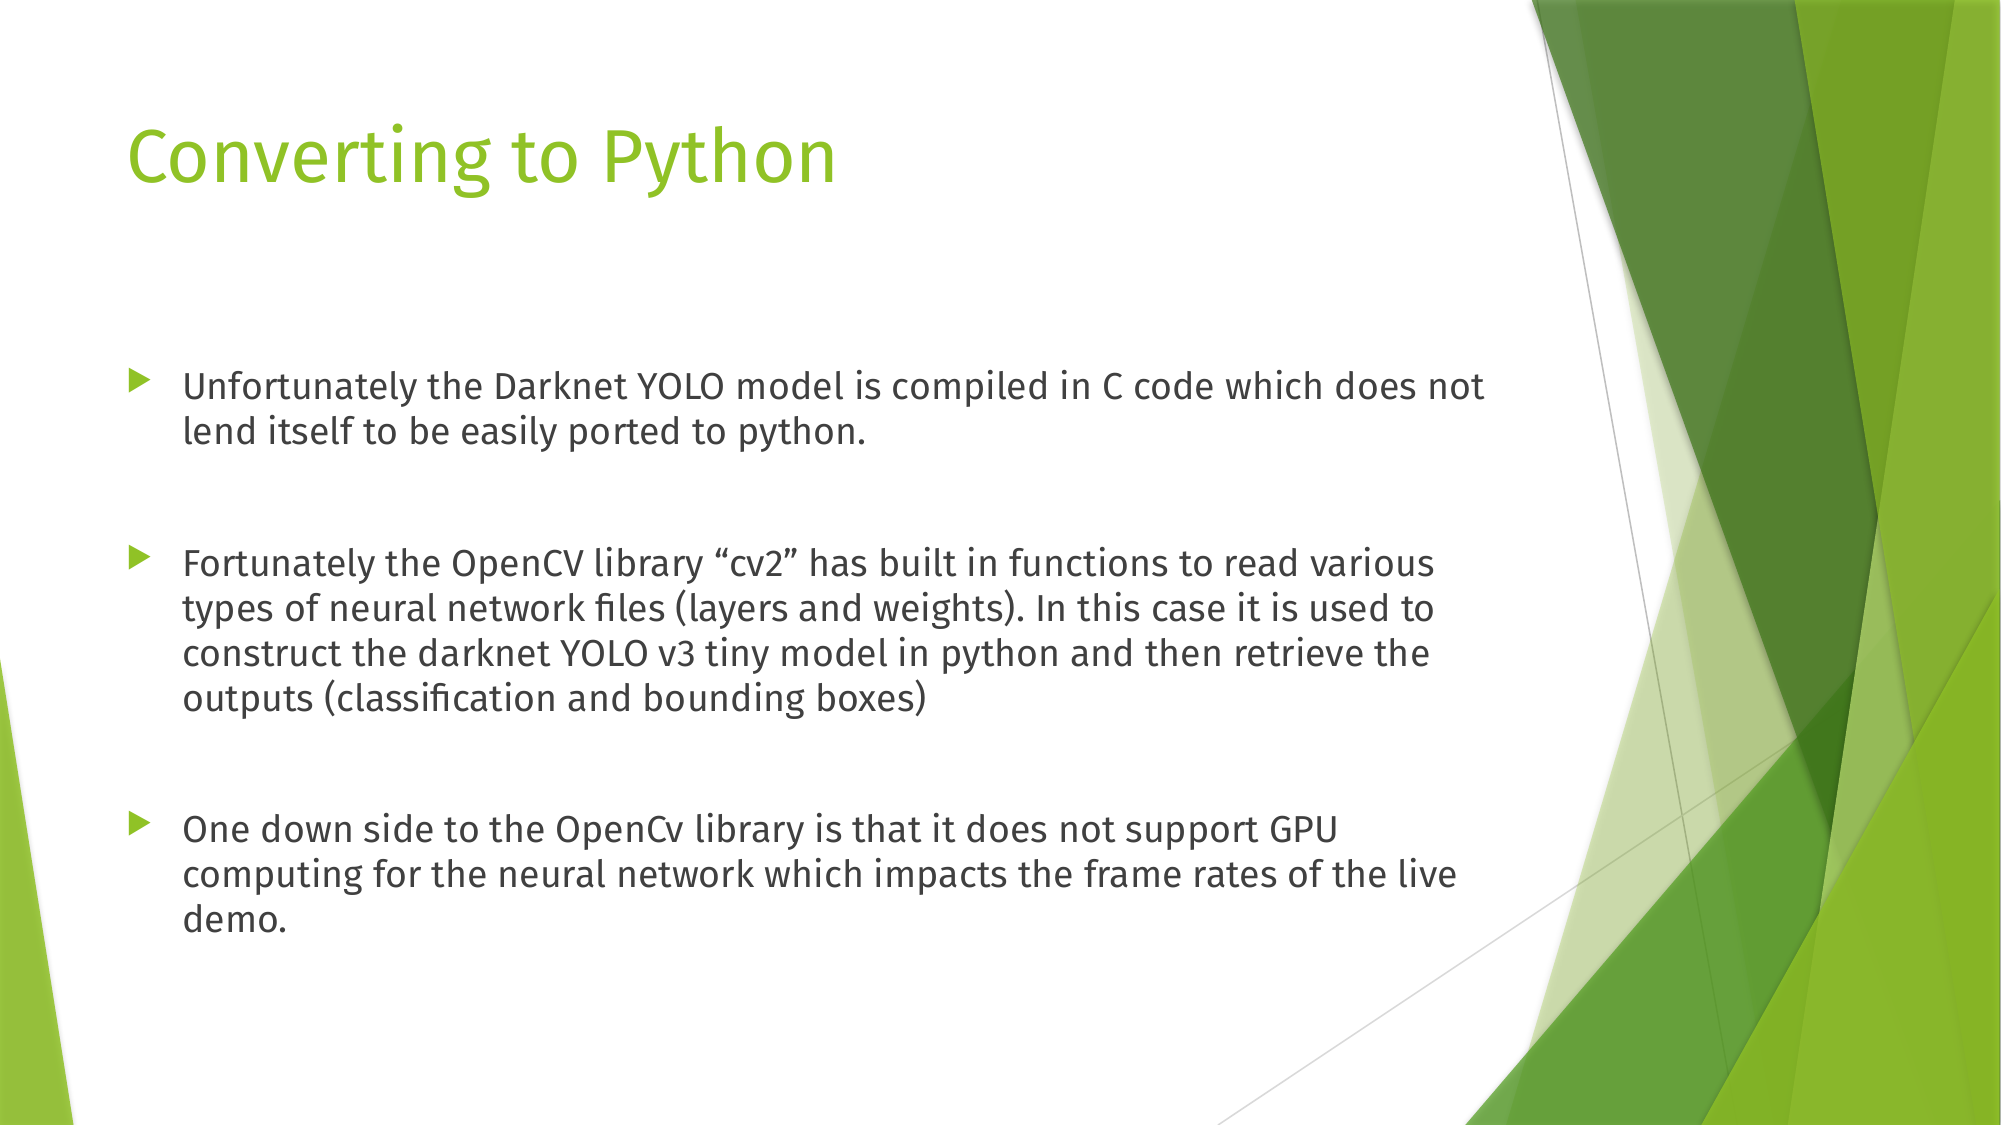

# Converting to Python
Unfortunately the Darknet YOLO model is compiled in C code which does not lend itself to be easily ported to python.

Fortunately the OpenCV library “cv2” has built in functions to read various types of neural network files (layers and weights). In this case it is used to construct the darknet YOLO v3 tiny model in python and then retrieve the outputs (classification and bounding boxes)

One down side to the OpenCv library is that it does not support GPU computing for the neural network which impacts the frame rates of the live demo.